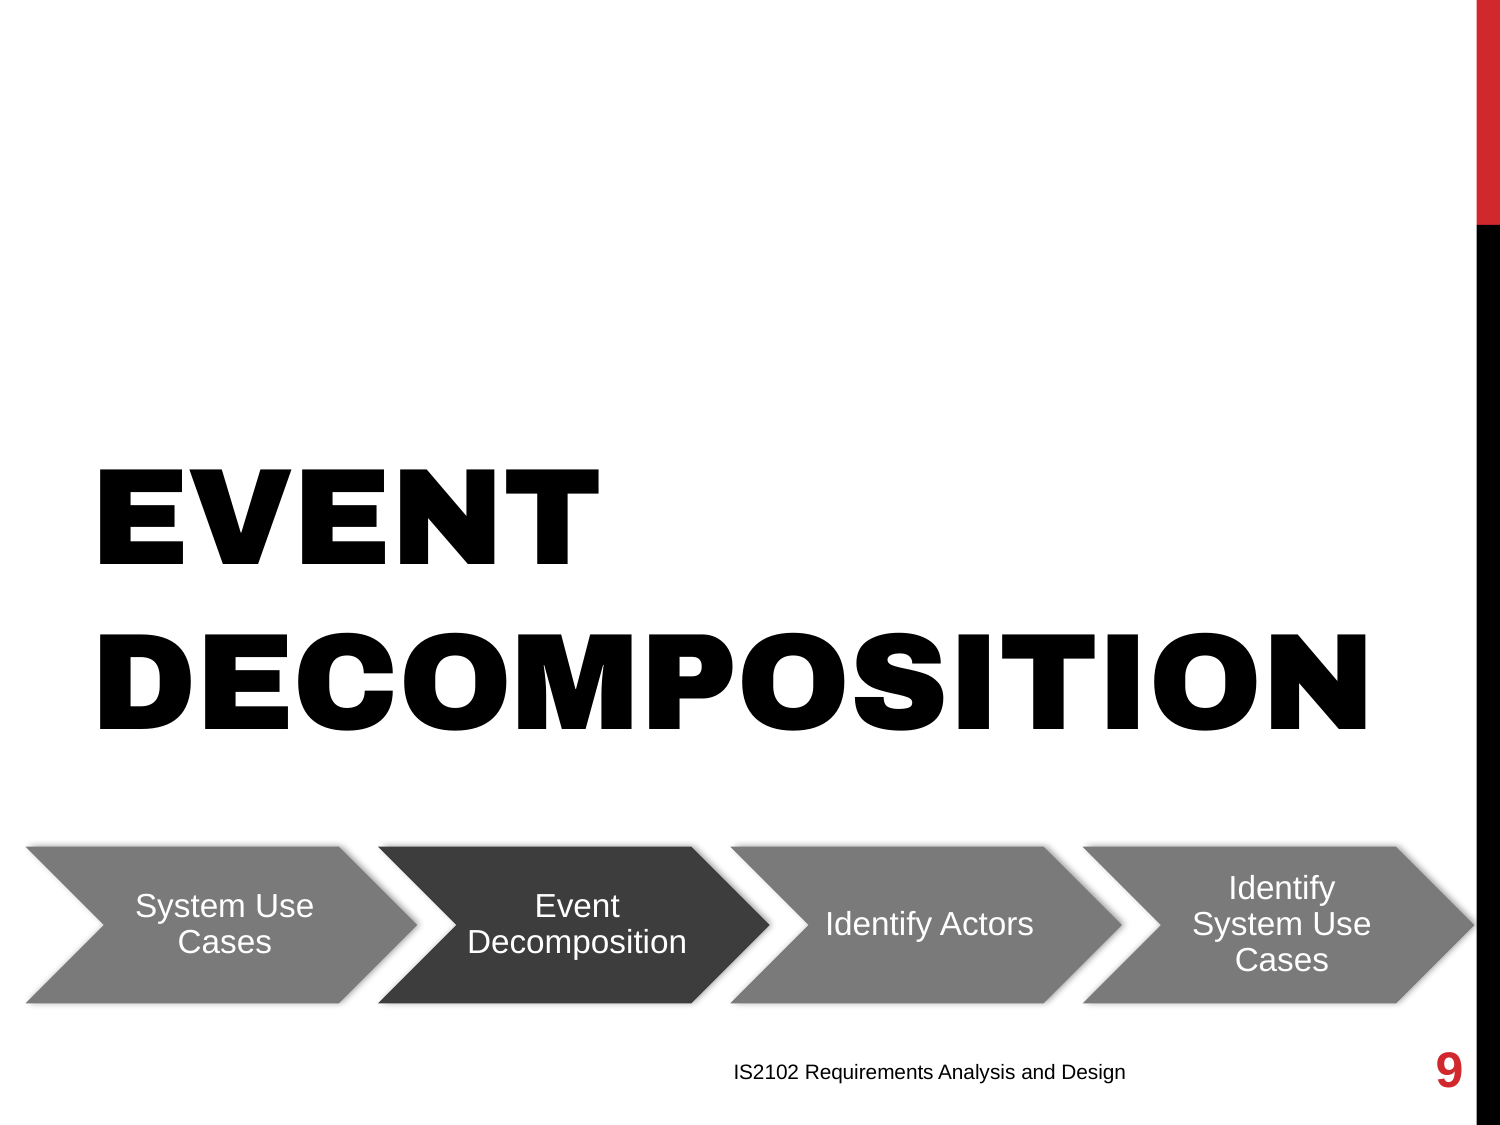

# Event Decomposition
System Use Cases
Event Decomposition
Identify Actors
Identify System Use Cases
9
IS2102 Requirements Analysis and Design